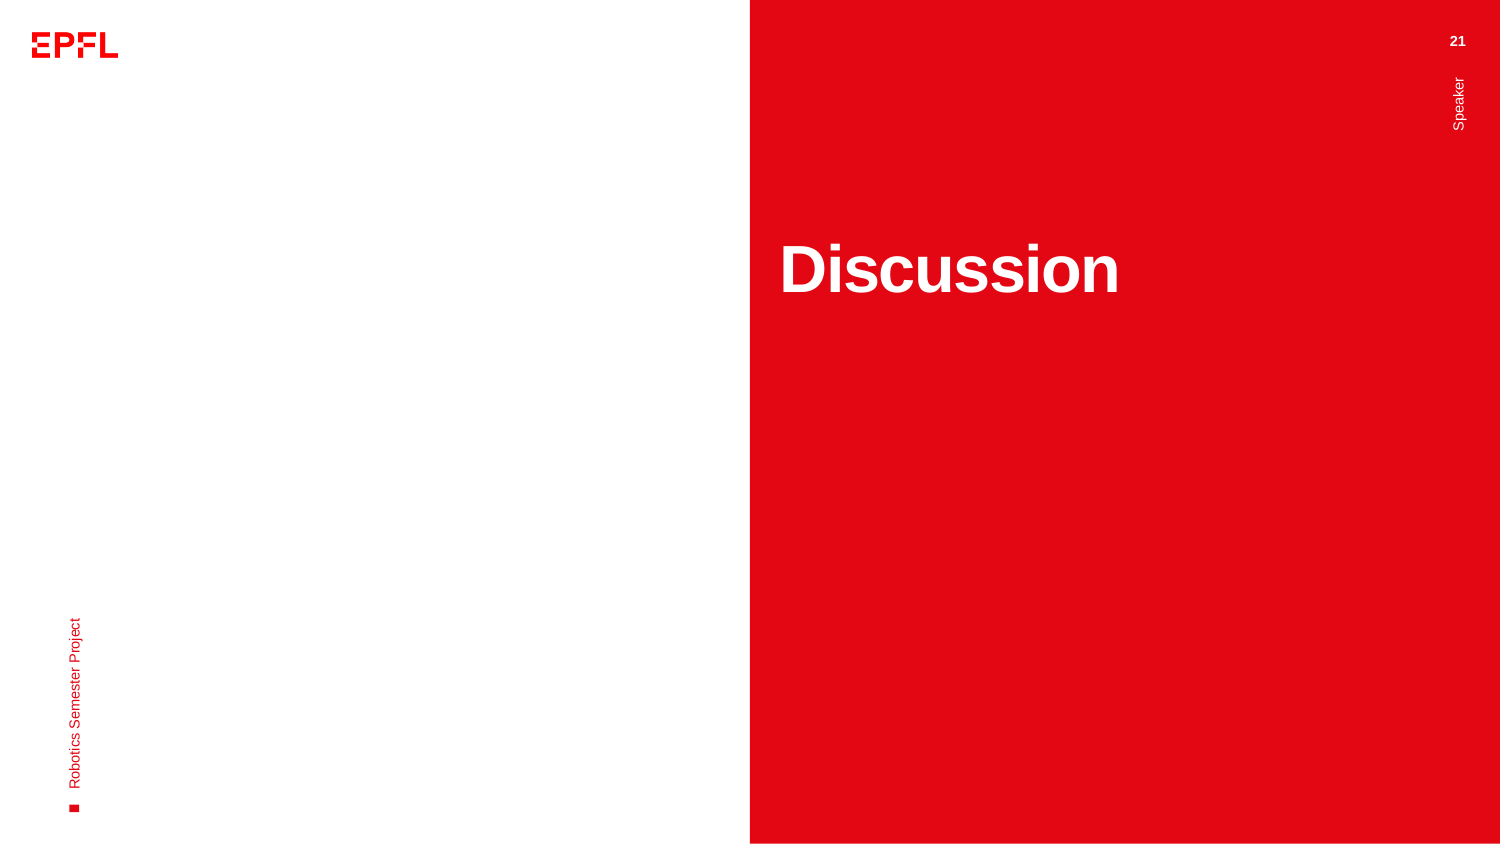

21
# Discussion
Speaker

Robotics Semester Project